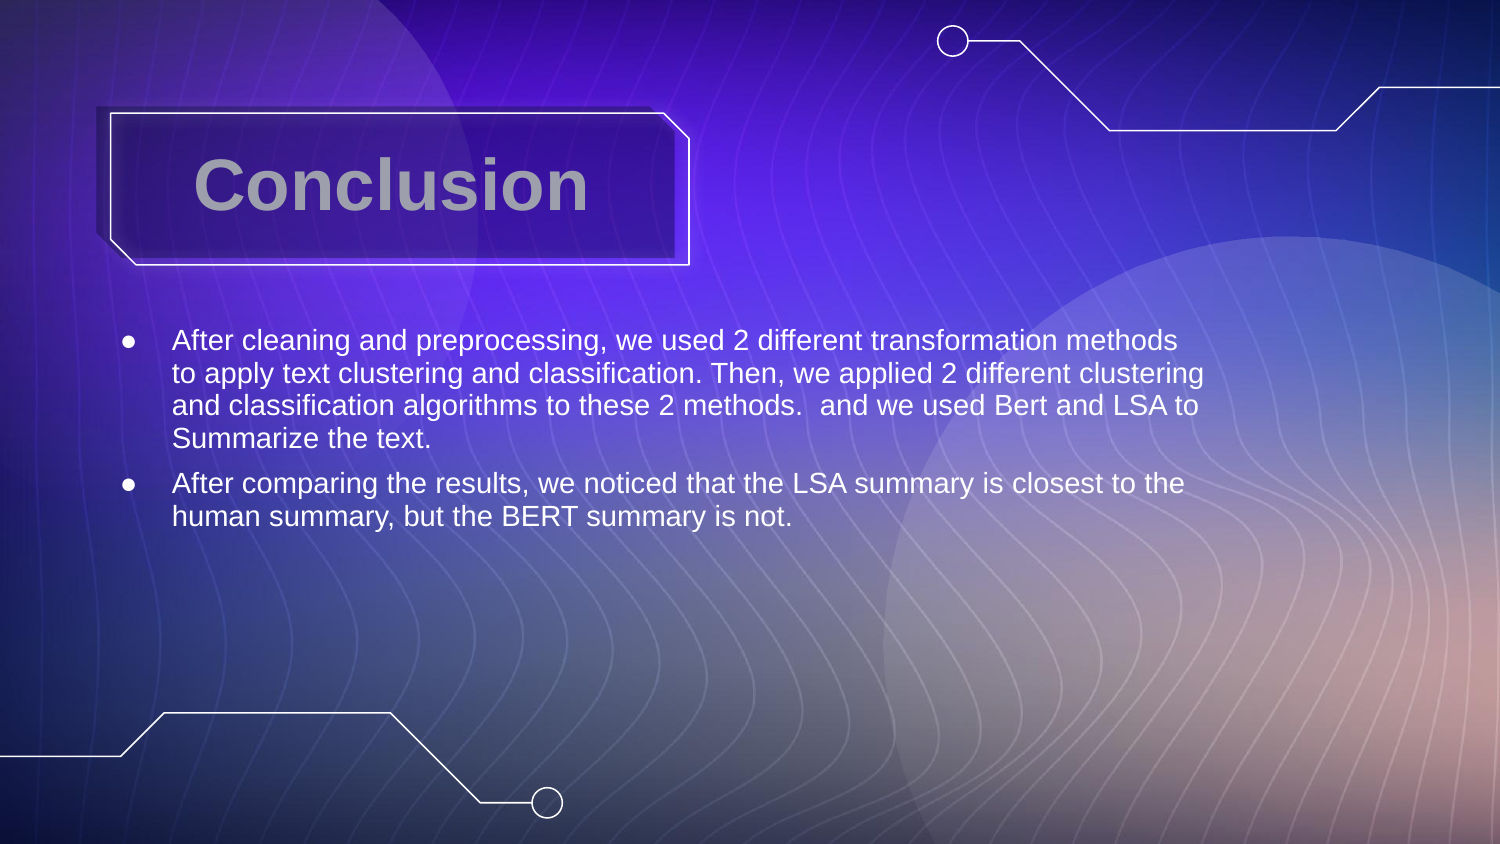

# Conclusion
After cleaning and preprocessing, we used 2 different transformation methods to apply text clustering and classification. Then, we applied 2 different clustering and classification algorithms to these 2 methods.  and we used Bert and LSA to Summarize the text.
After comparing the results, we noticed that the LSA summary is closest to the human summary, but the BERT summary is not.